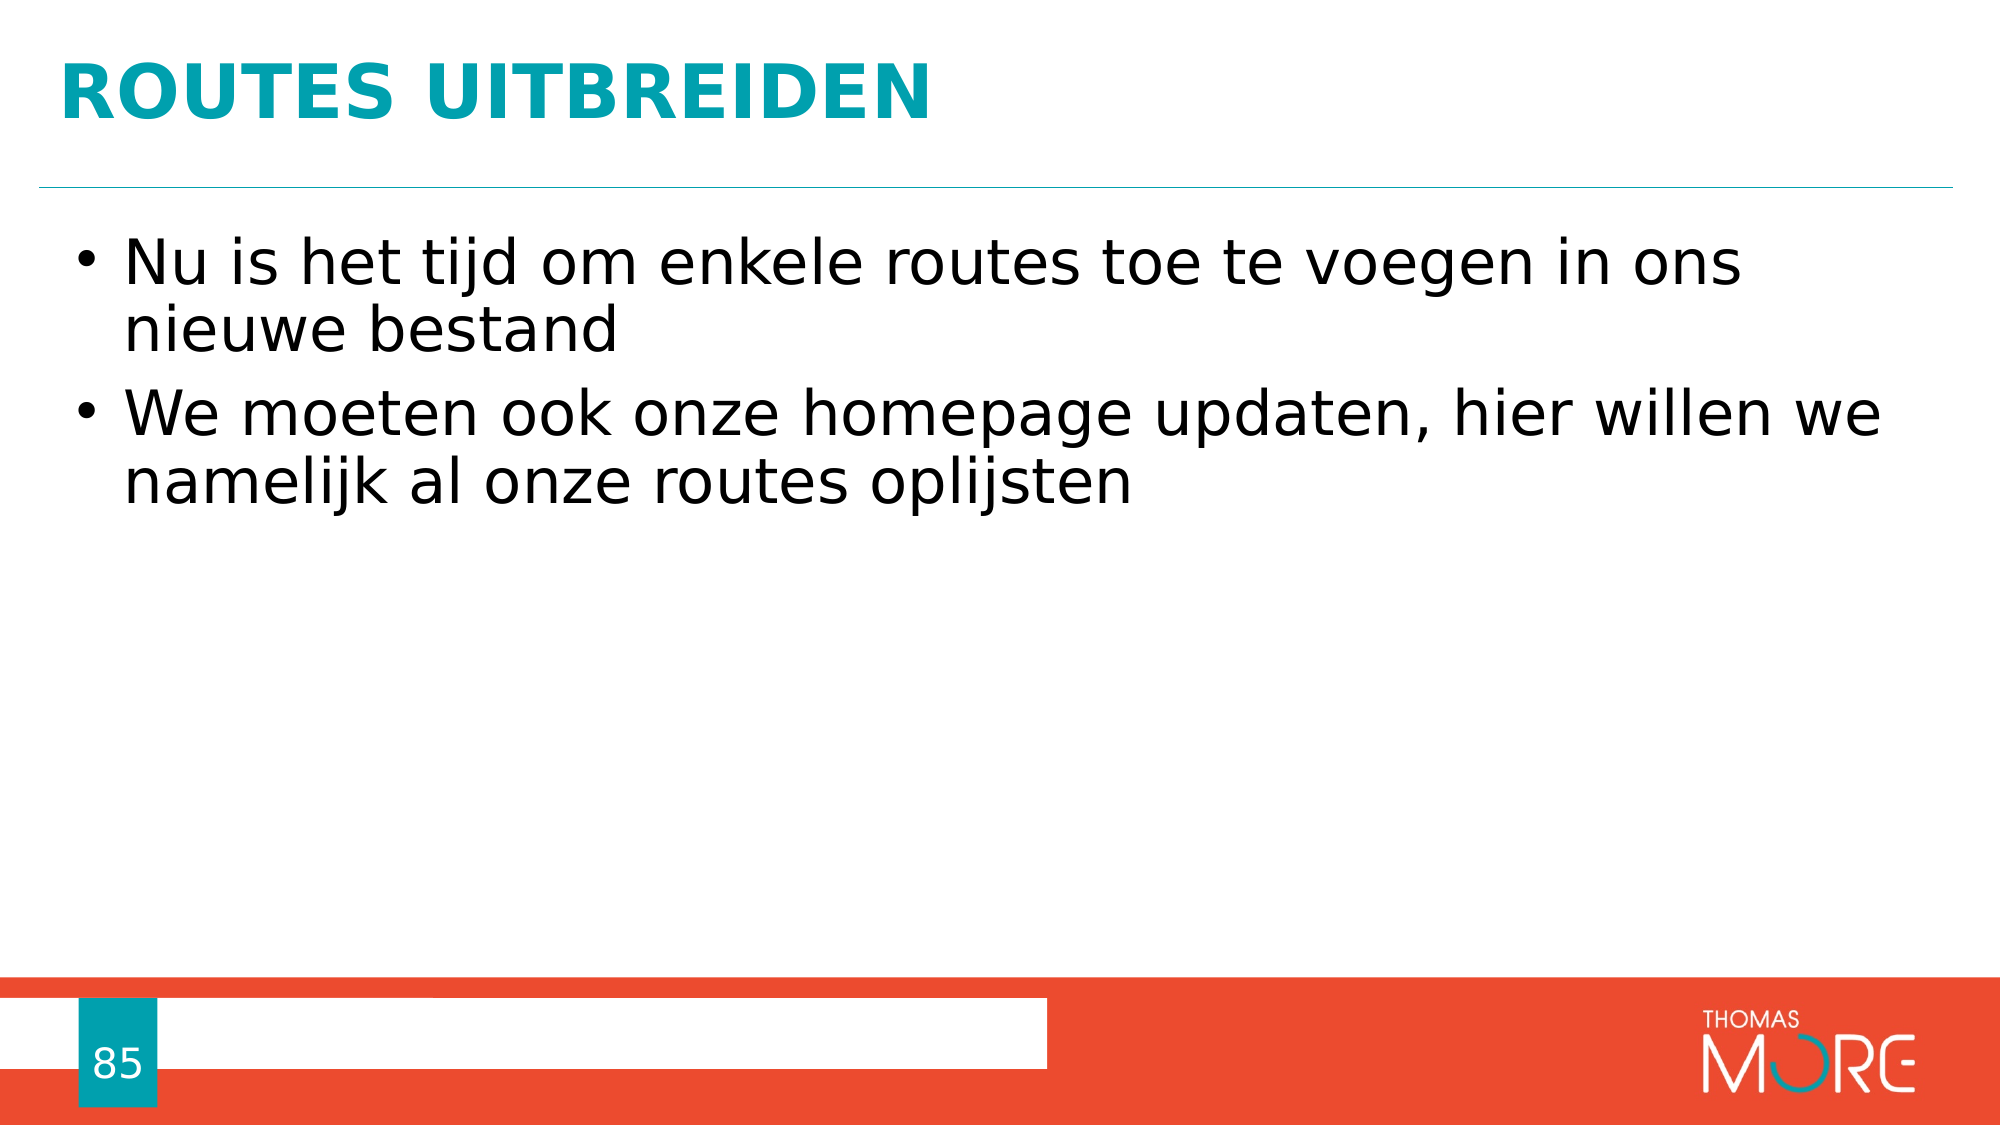

# Routes uitbreiden
Nu is het tijd om enkele routes toe te voegen in ons nieuwe bestand
We moeten ook onze homepage updaten, hier willen we namelijk al onze routes oplijsten

85